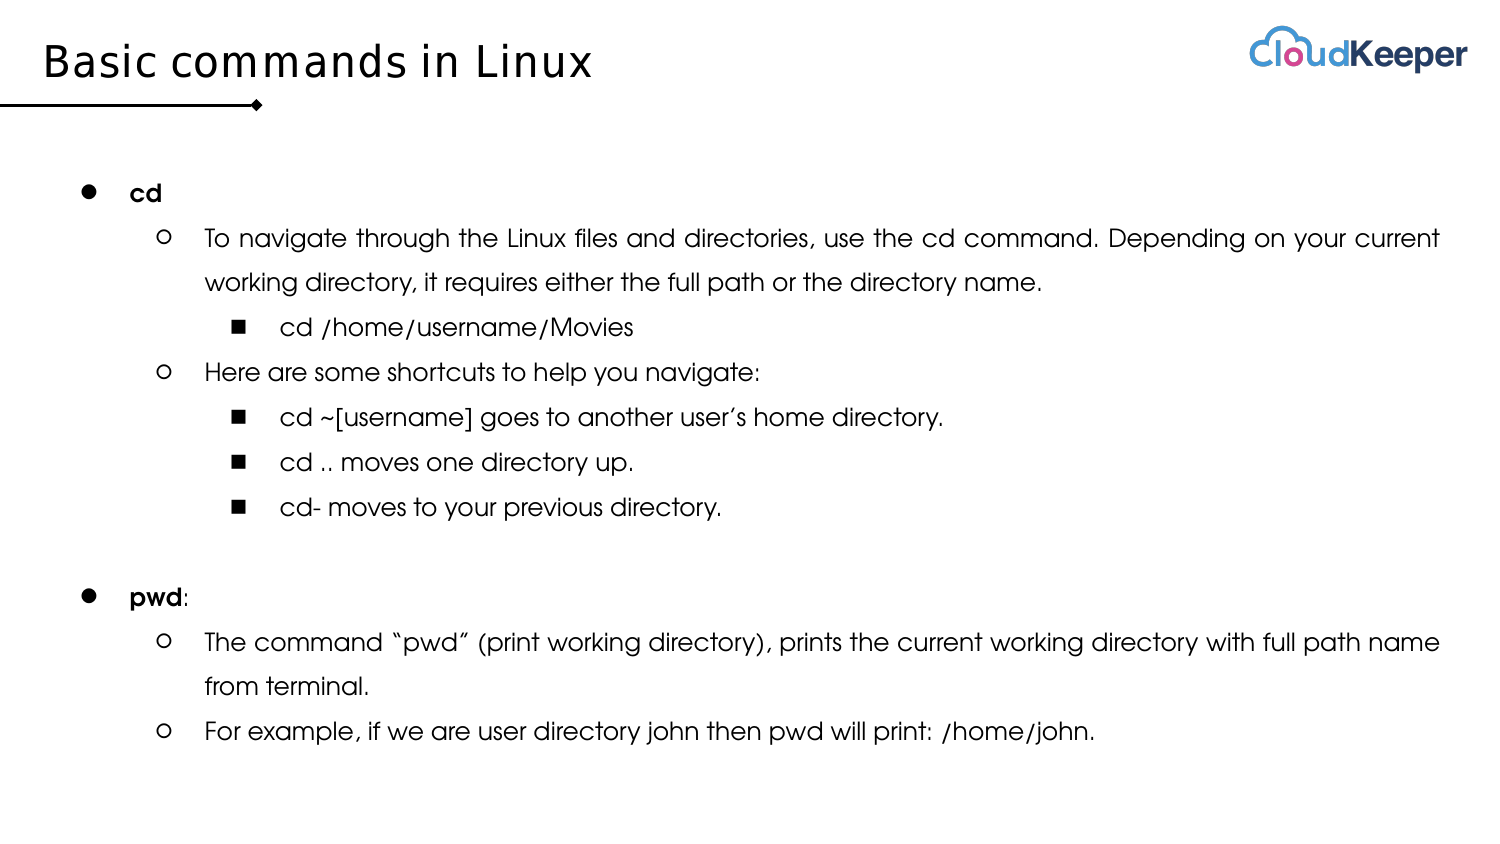

# Basic commands in Linux

cd
To navigate through the Linux files and directories, use the cd command. Depending on your current working directory, it requires either the full path or the directory name.
cd /home/username/Movies
Here are some shortcuts to help you navigate:
cd ~[username] goes to another user’s home directory.
cd .. moves one directory up.
cd- moves to your previous directory.

pwd:
The command “pwd” (print working directory), prints the current working directory with full path name from terminal.
For example, if we are user directory john then pwd will print: /home/john.